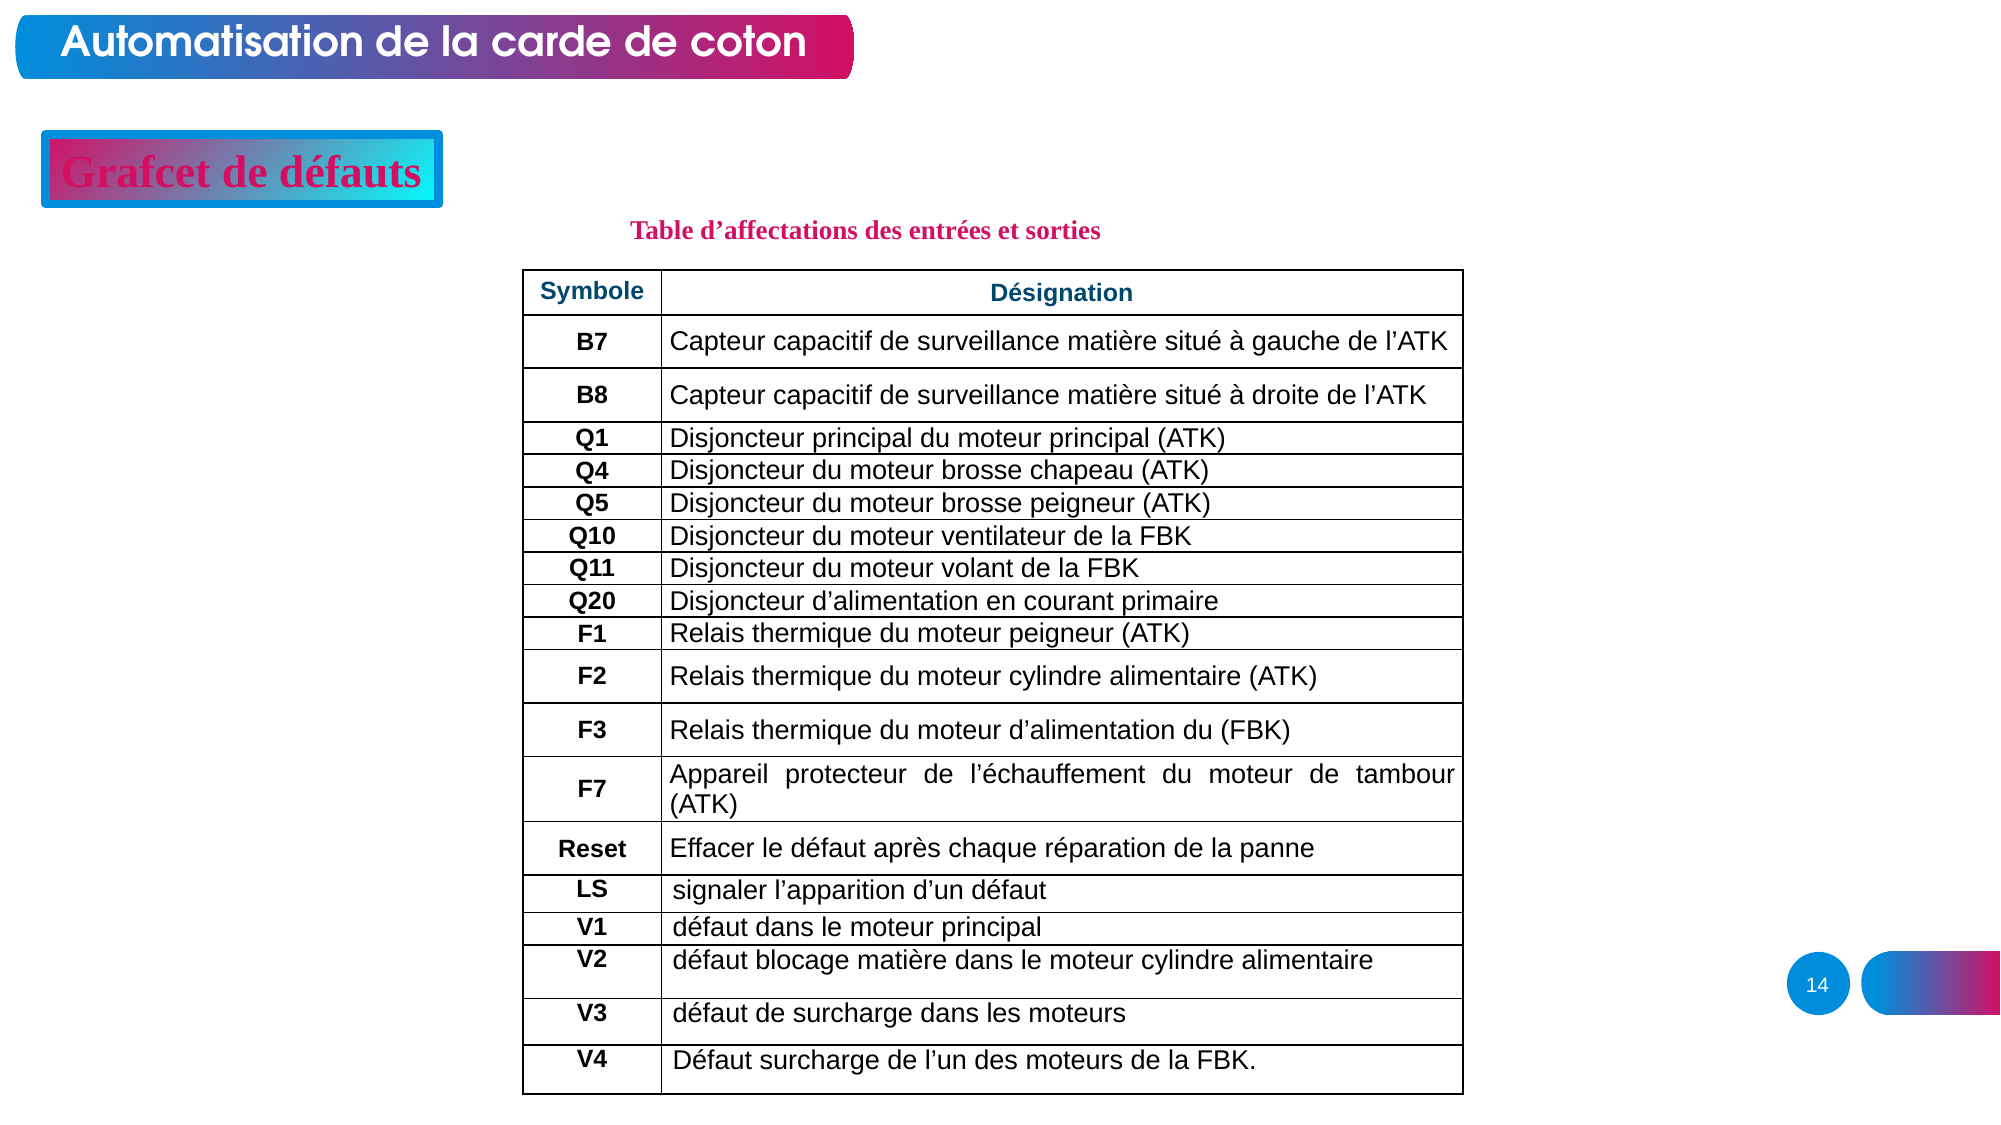

# Automatisation de la carde de coton
Grafcet de défauts
Table d’affectations des entrées et sorties
| Symbole | Désignation |
| --- | --- |
| B7 | Capteur capacitif de surveillance matière situé à gauche de l’ATK |
| B8 | Capteur capacitif de surveillance matière situé à droite de l’ATK |
| Q1 | Disjoncteur principal du moteur principal (ATK) |
| Q4 | Disjoncteur du moteur brosse chapeau (ATK) |
| Q5 | Disjoncteur du moteur brosse peigneur (ATK) |
| Q10 | Disjoncteur du moteur ventilateur de la FBK |
| Q11 | Disjoncteur du moteur volant de la FBK |
| Q20 | Disjoncteur d’alimentation en courant primaire |
| F1 | Relais thermique du moteur peigneur (ATK) |
| F2 | Relais thermique du moteur cylindre alimentaire (ATK) |
| F3 | Relais thermique du moteur d’alimentation du (FBK) |
| F7 | Appareil protecteur de l’échauffement du moteur de tambour (ATK) |
| Reset | Effacer le défaut après chaque réparation de la panne |
| LS | signaler l’apparition d’un défaut |
| V1 | défaut dans le moteur principal |
| V2 | défaut blocage matière dans le moteur cylindre alimentaire |
| V3 | défaut de surcharge dans les moteurs |
| V4 | Défaut surcharge de l’un des moteurs de la FBK. |
14